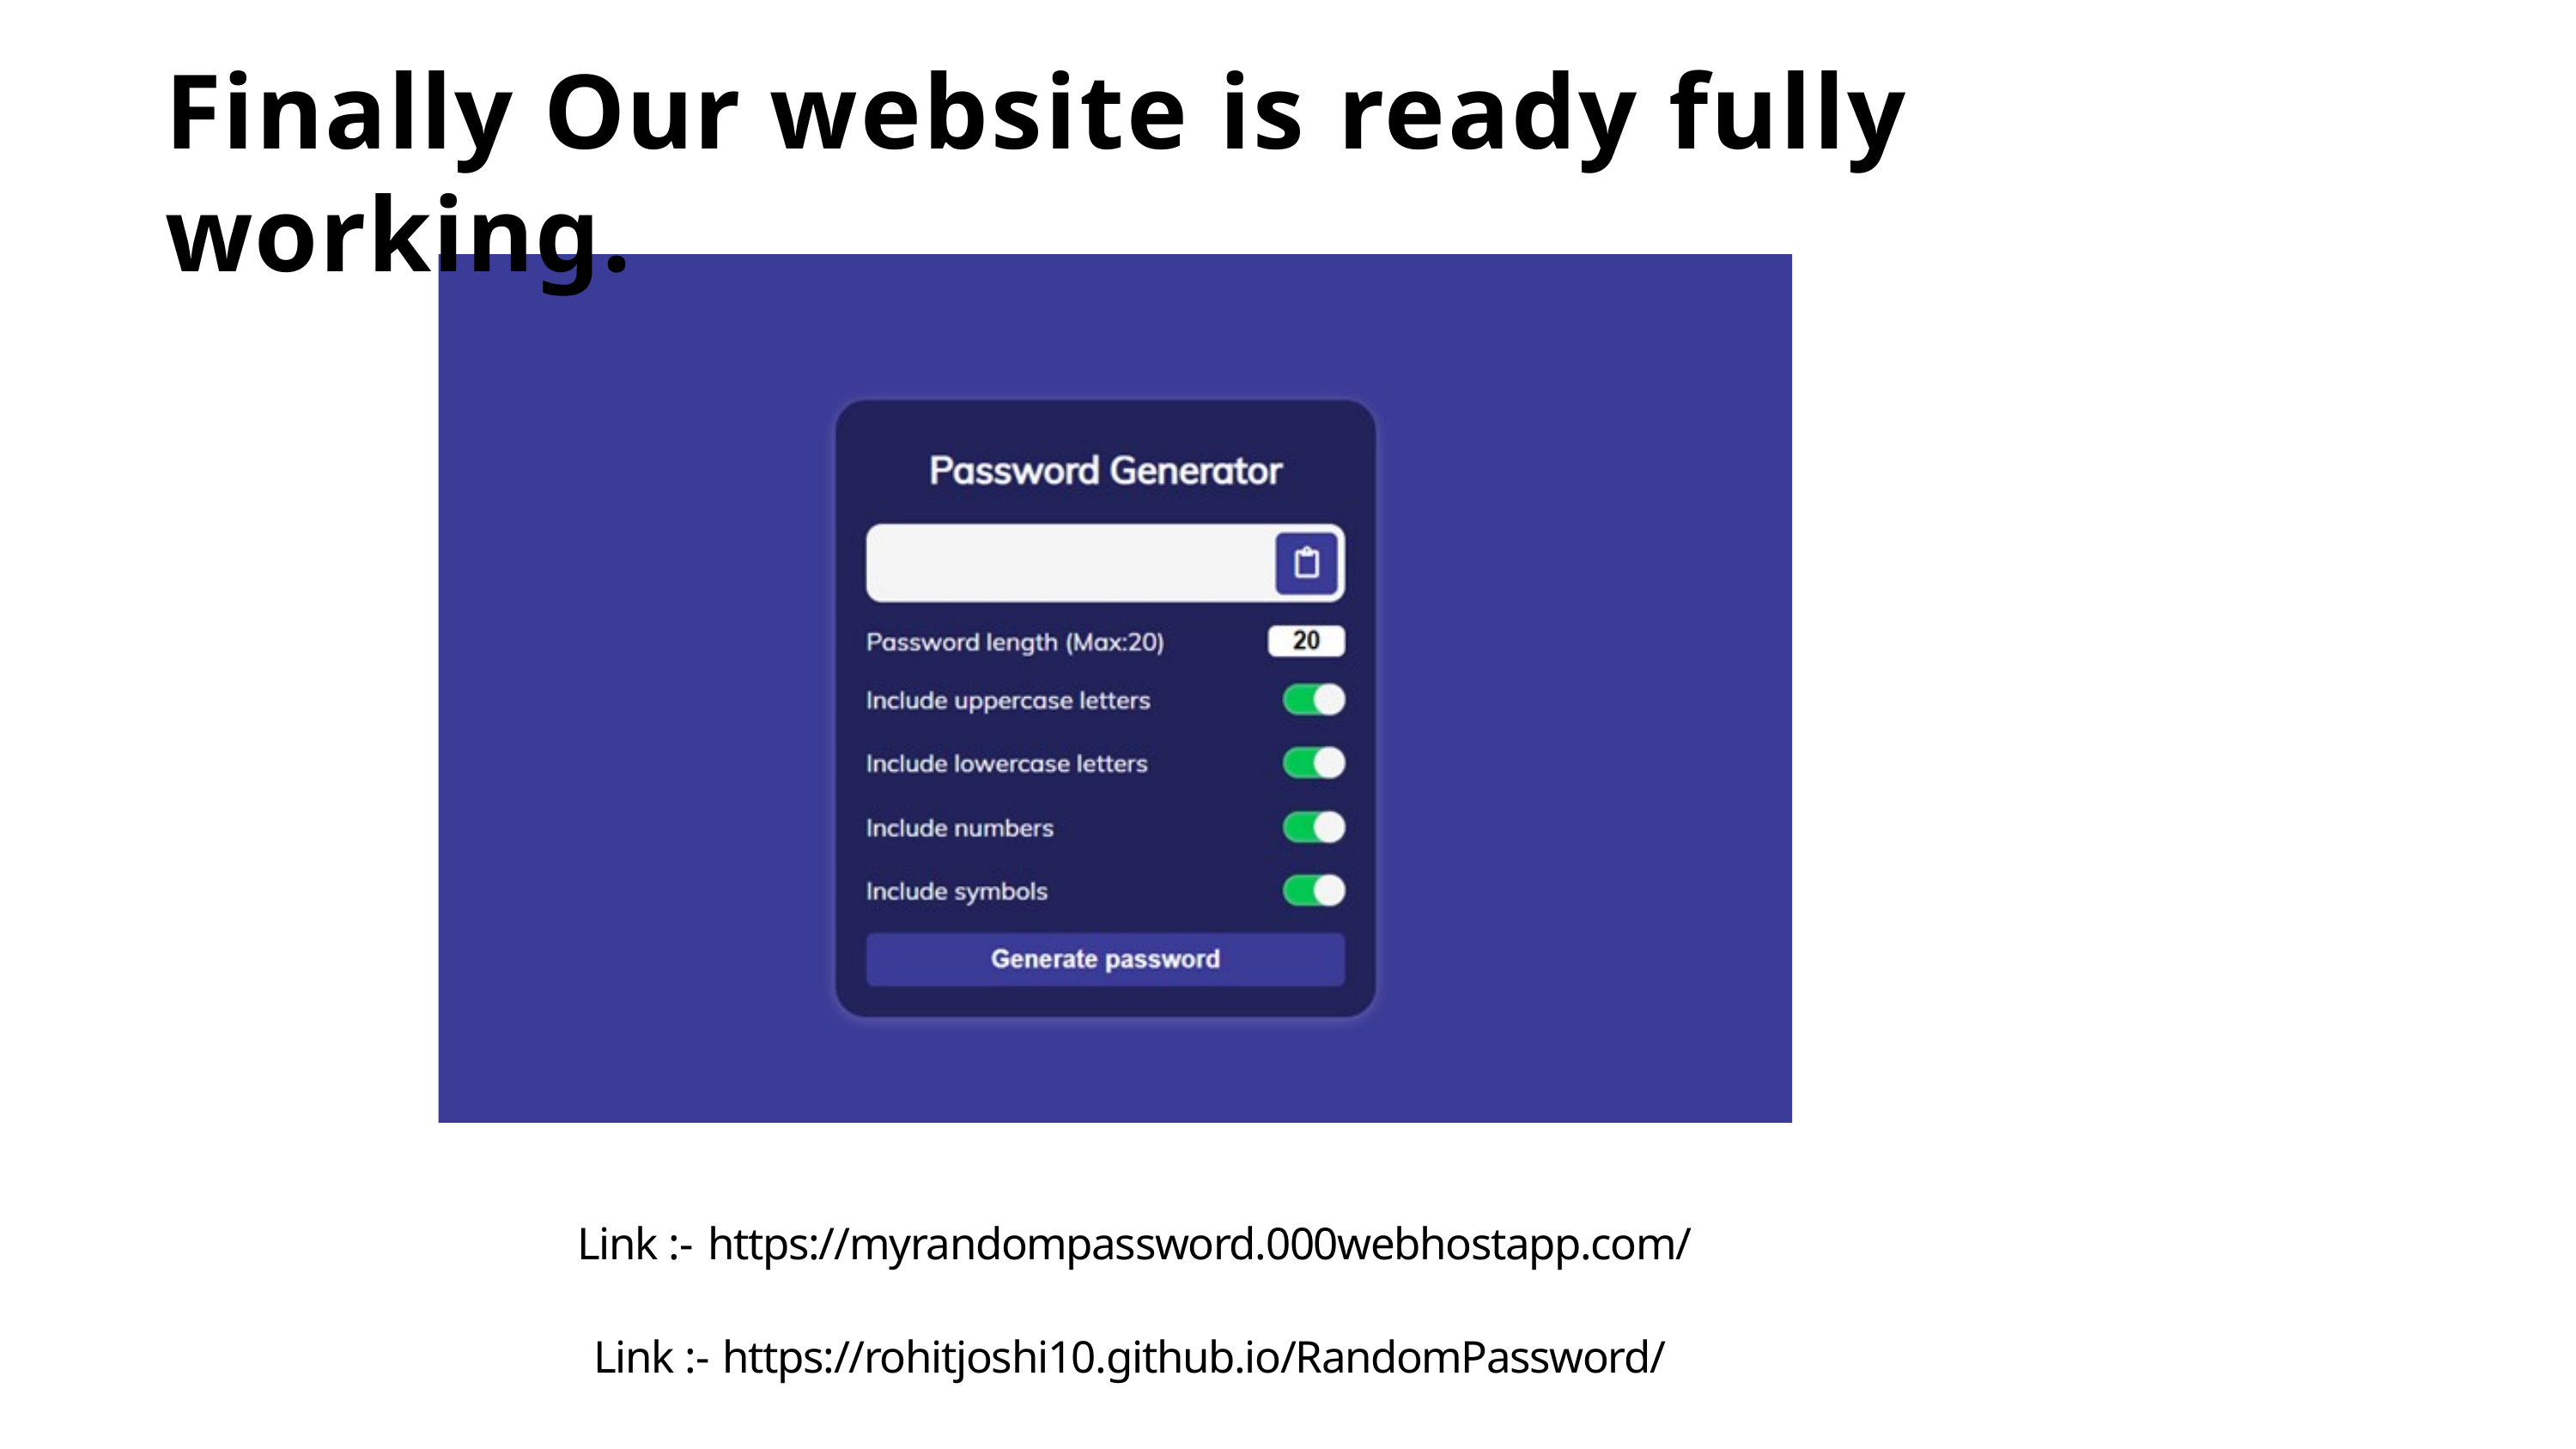

# Finally Our website is ready fully working.

Link :- https://myrandompassword.000webhostapp.com/

Link :- https://rohitjoshi10.github.io/RandomPassword/